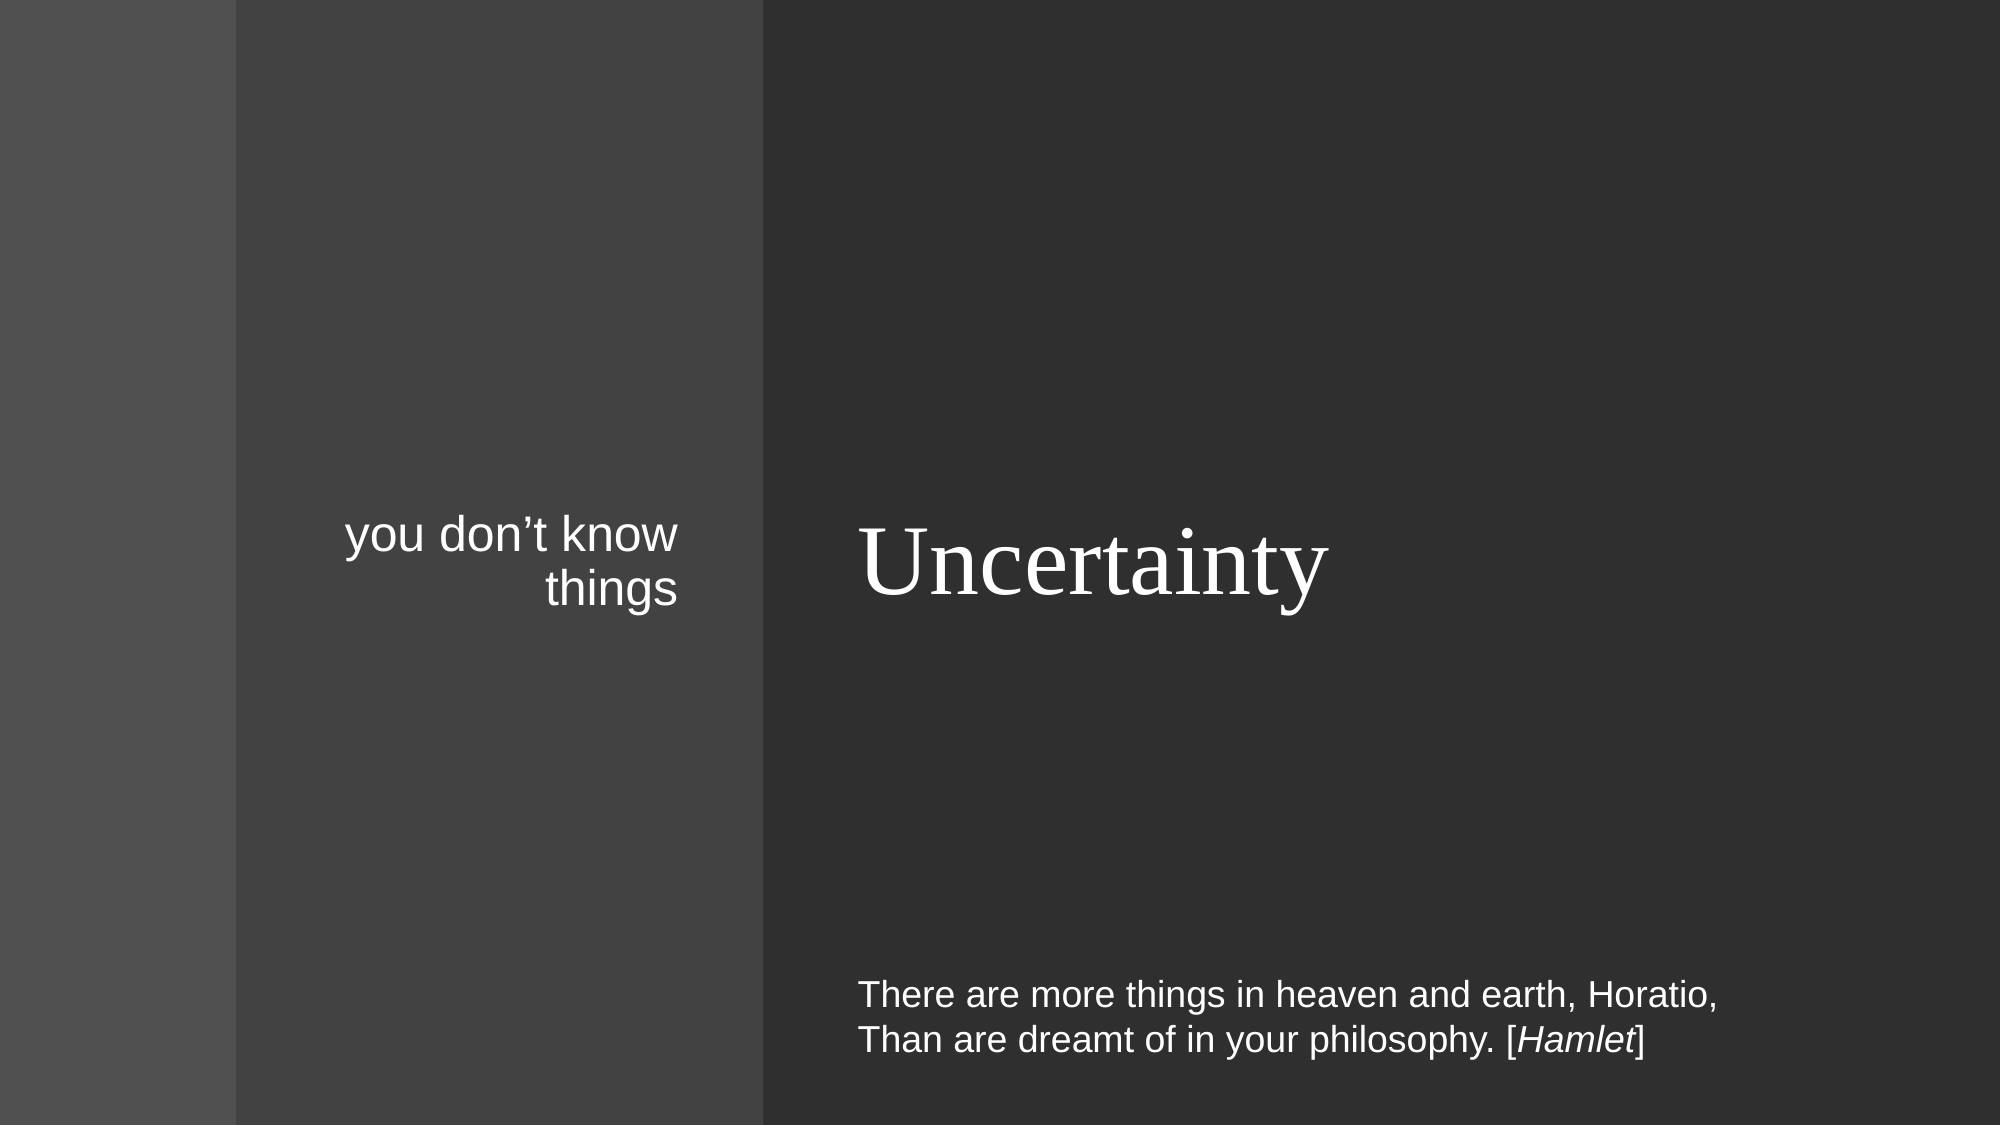

# Uncertainty
you don’t know things
There are more things in heaven and earth, Horatio,
Than are dreamt of in your philosophy. [Hamlet]